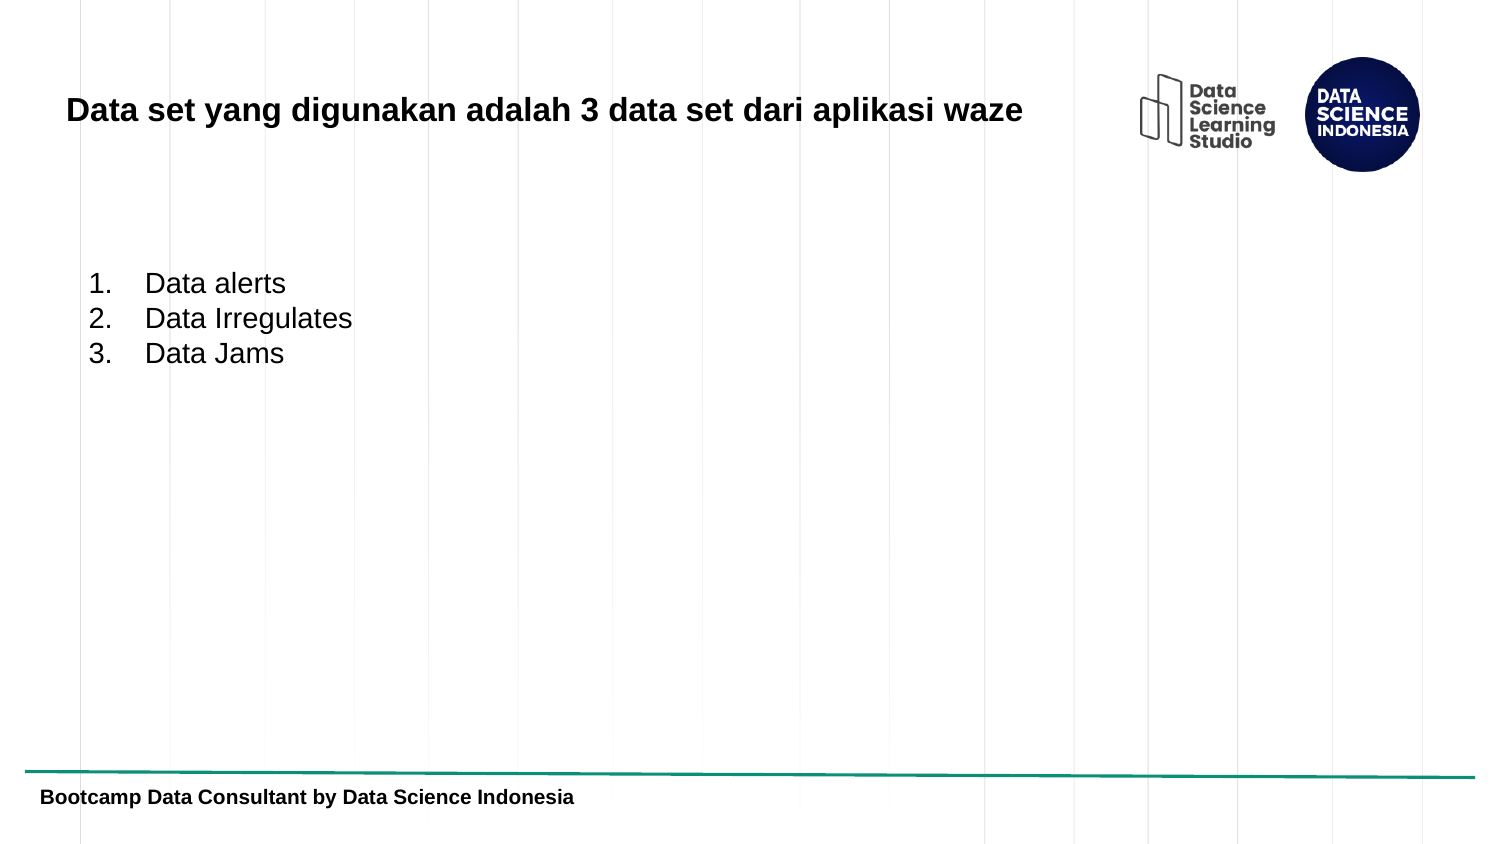

# Data set yang digunakan adalah 3 data set dari aplikasi waze
Data alerts
Data Irregulates
Data Jams